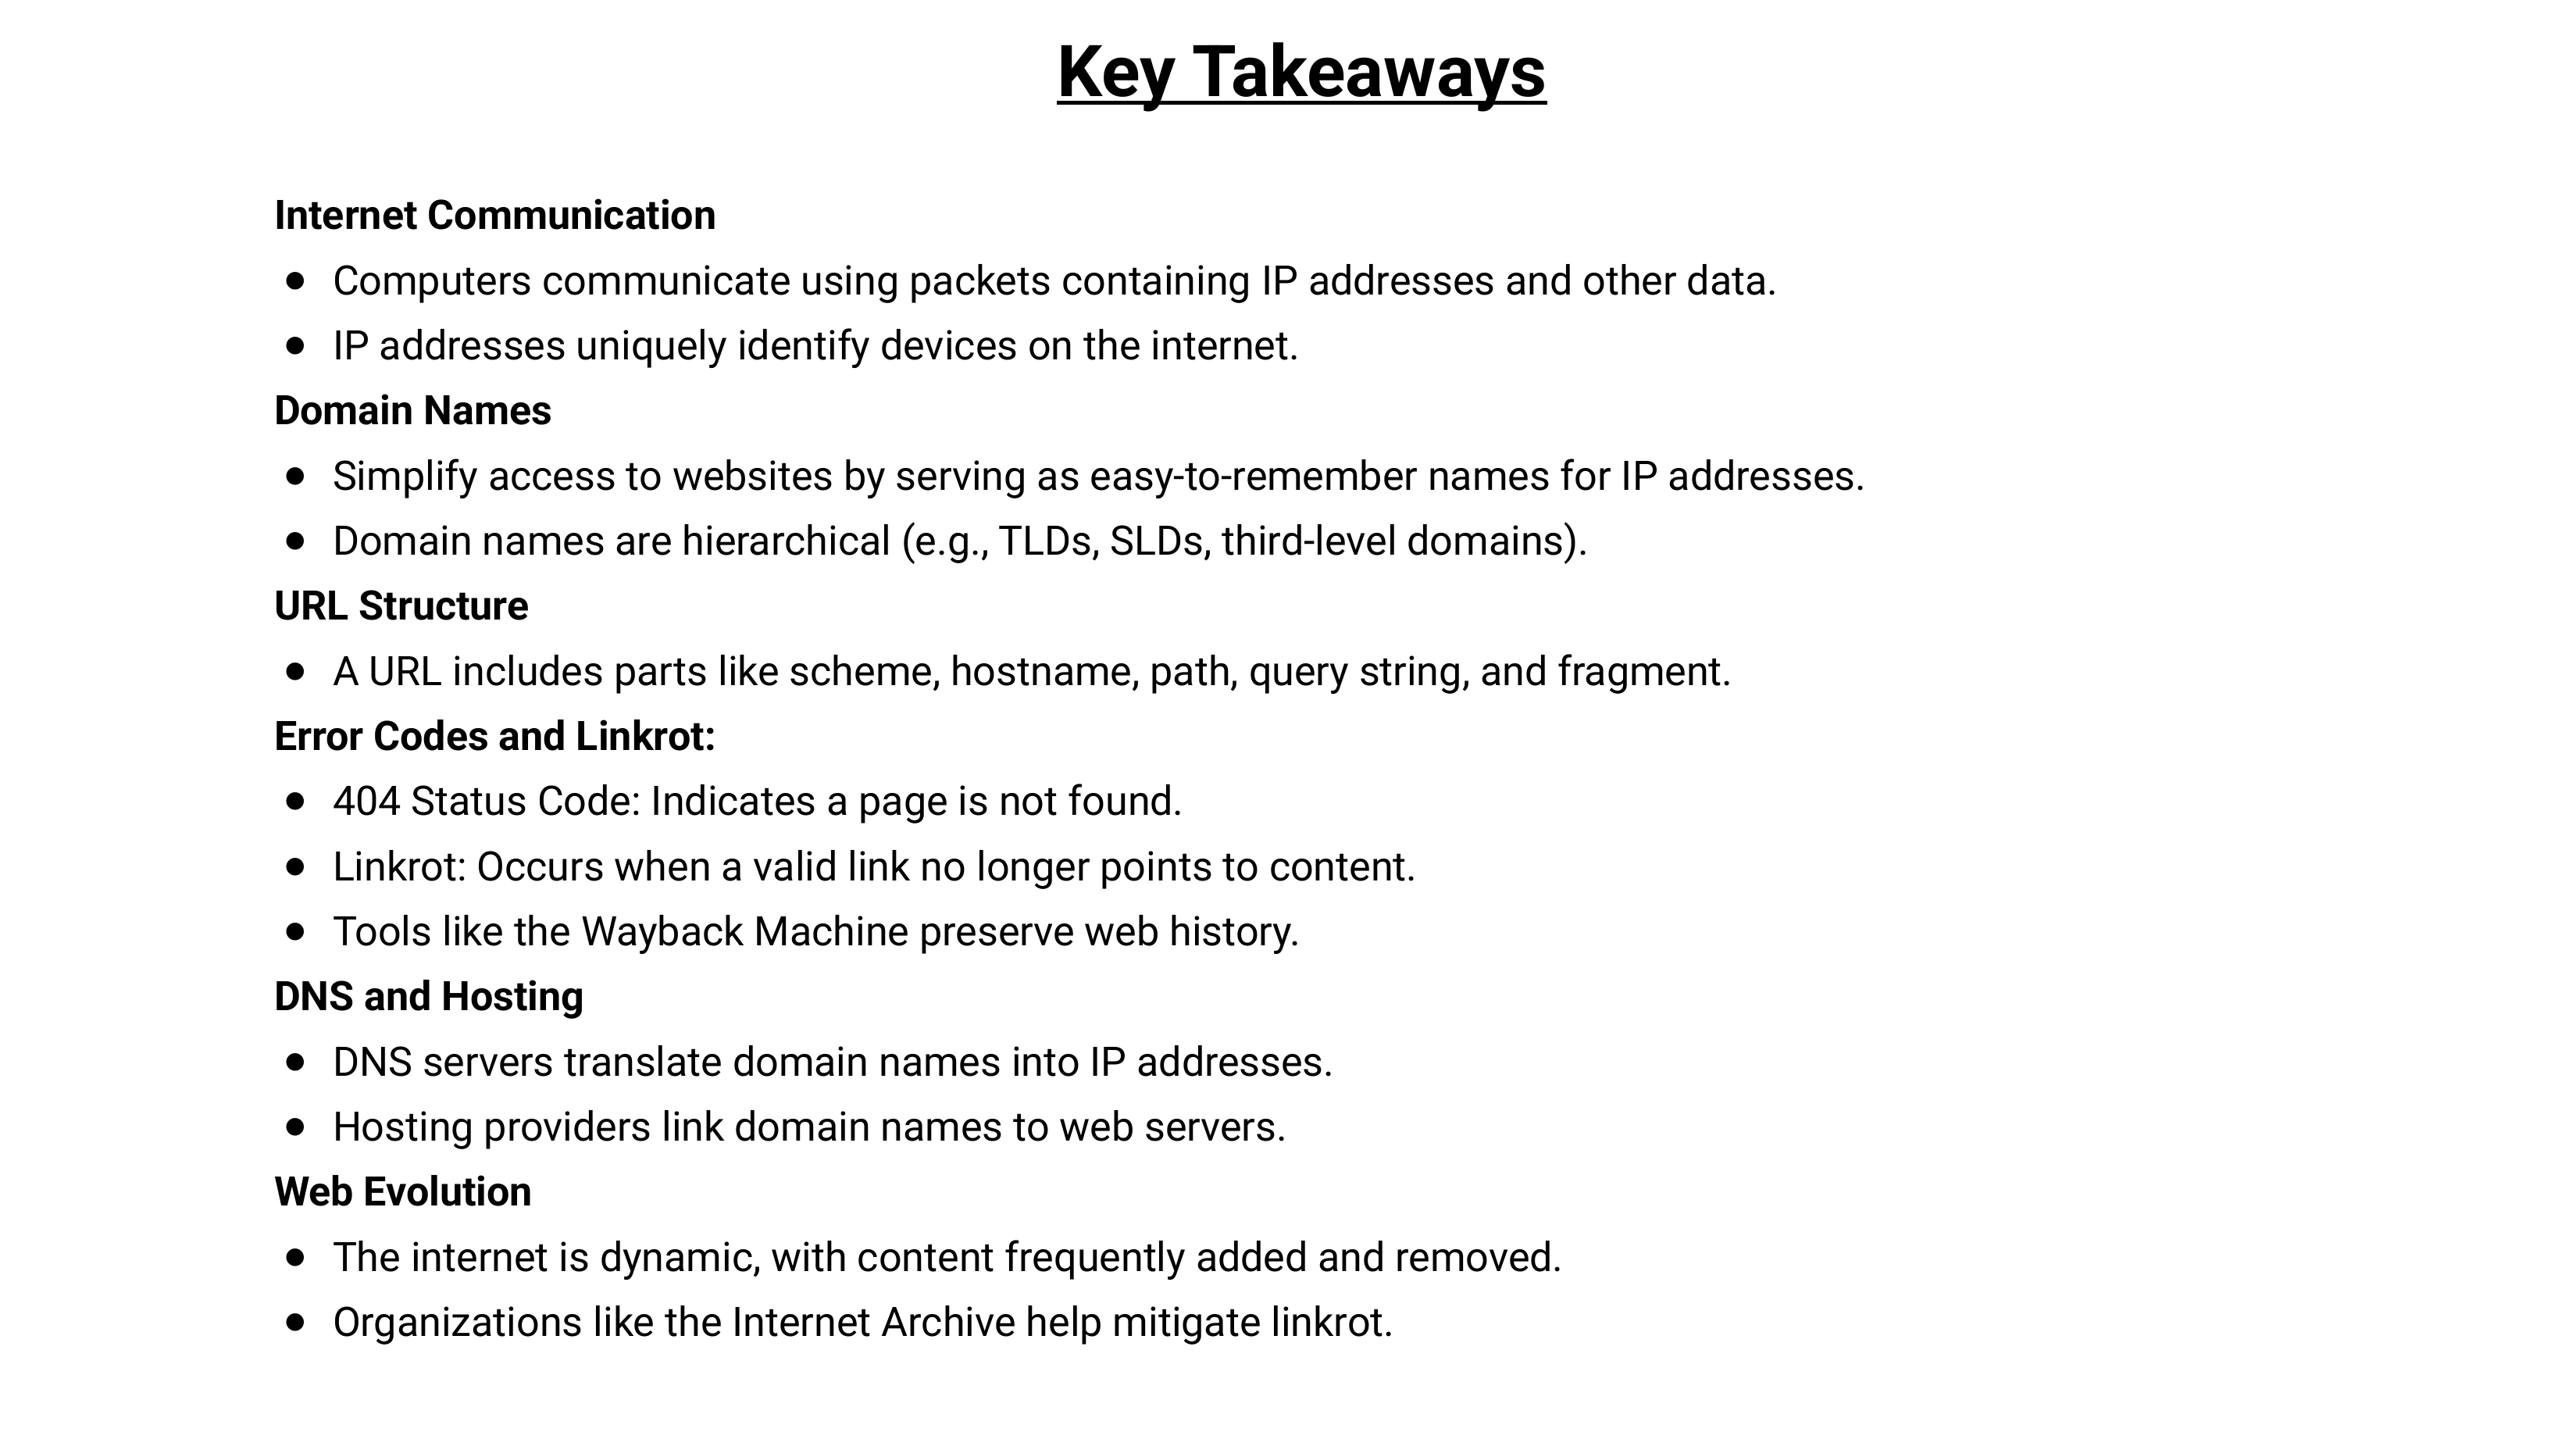

Key Takeaways

Internet Communication
Computers communicate using packets containing IP addresses and other data.
IP addresses uniquely identify devices on the internet.
Domain Names
Simplify access to websites by serving as easy-to-remember names for IP addresses.
Domain names are hierarchical (e.g., TLDs, SLDs, third-level domains).
URL Structure
A URL includes parts like scheme, hostname, path, query string, and fragment.
Error Codes and Linkrot:
404 Status Code: Indicates a page is not found.
Linkrot: Occurs when a valid link no longer points to content.
Tools like the Wayback Machine preserve web history.
DNS and Hosting
DNS servers translate domain names into IP addresses.
Hosting providers link domain names to web servers.
Web Evolution
The internet is dynamic, with content frequently added and removed.
Organizations like the Internet Archive help mitigate linkrot.